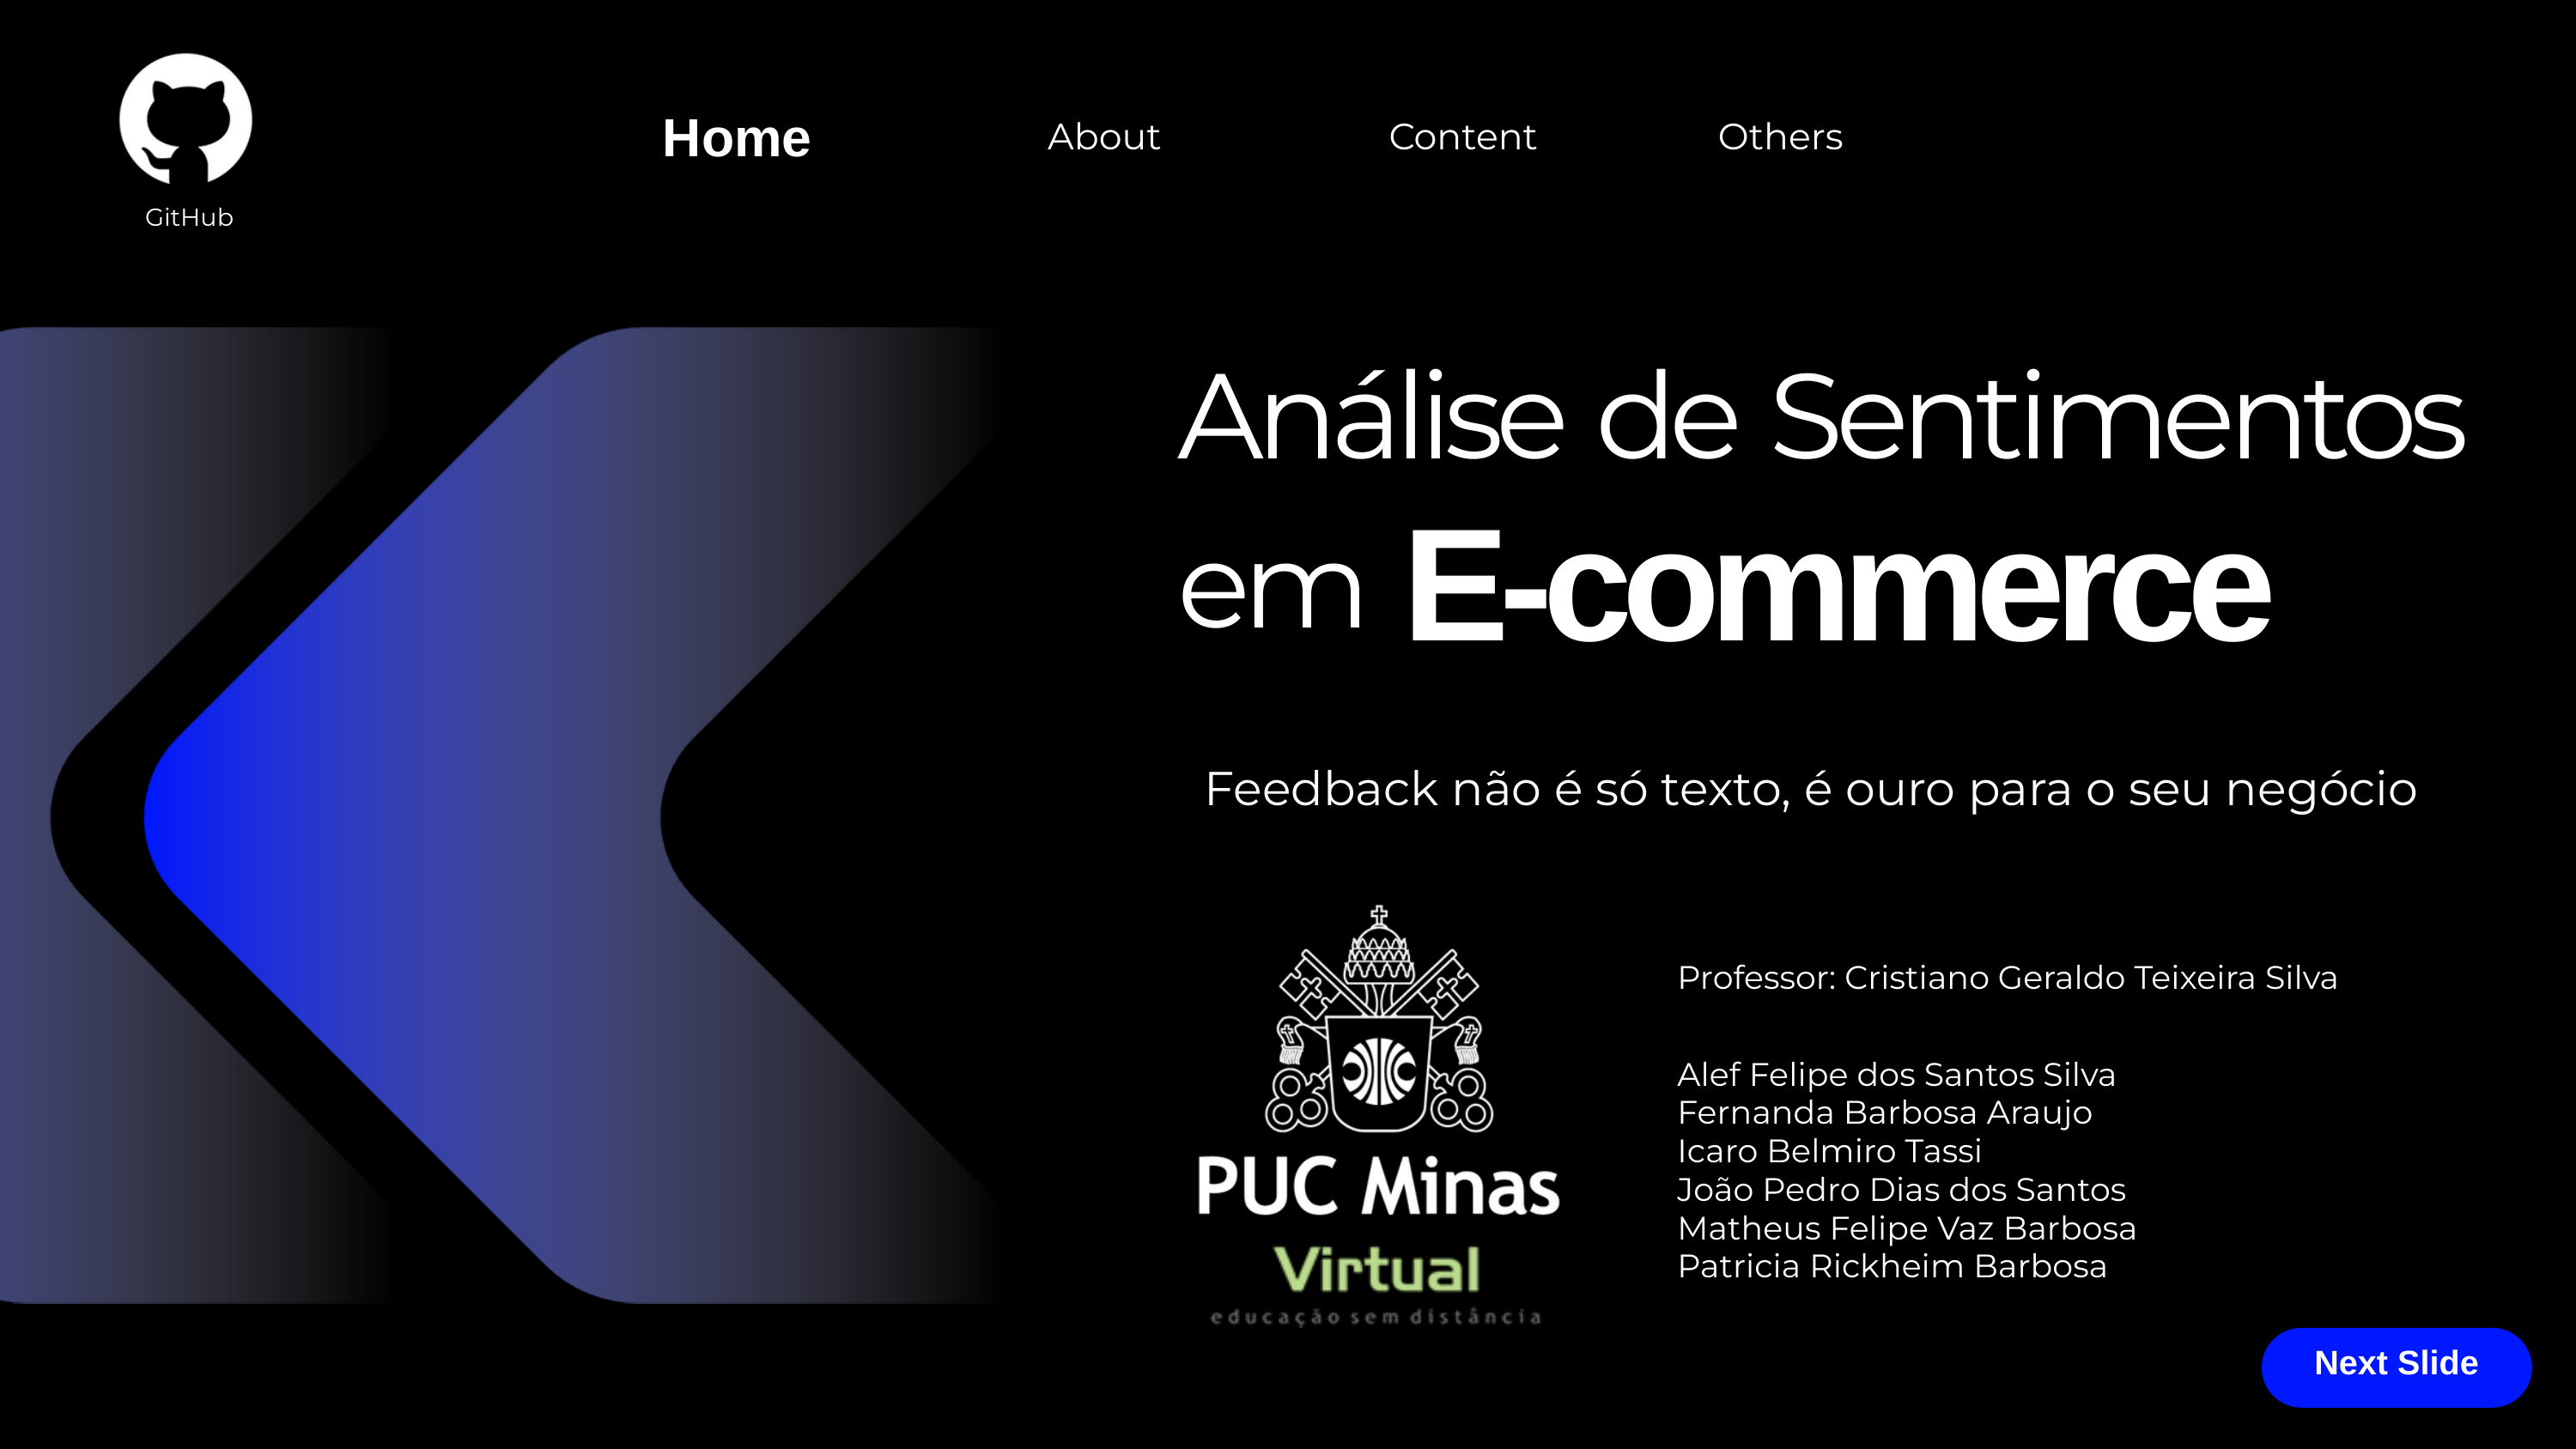

Home
Others
About
Content
GitHub

Análise de Sentimentos em
E-commerce
Feedback não é só texto, é ouro para o seu negócio

Professor: Cristiano Geraldo Teixeira Silva
Alef Felipe dos Santos Silva
Fernanda Barbosa Araujo
Icaro Belmiro Tassi
João Pedro Dias dos Santos
Matheus Felipe Vaz Barbosa
Patricia Rickheim Barbosa

Next Slide